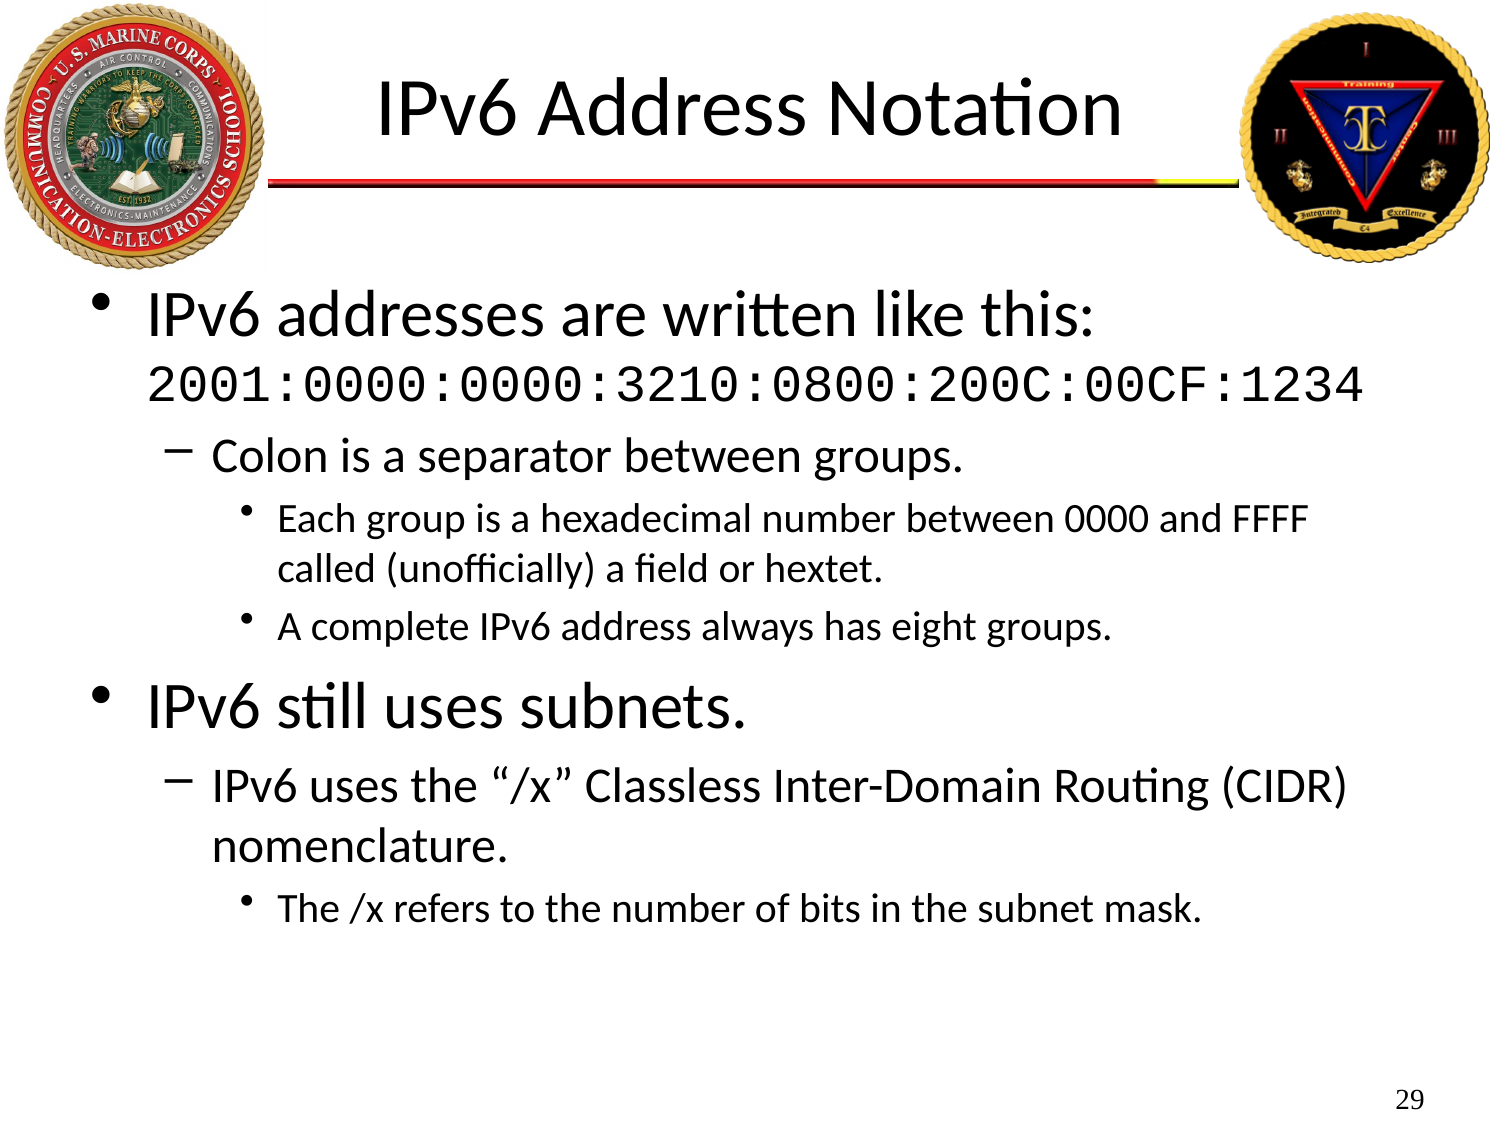

# IPv6 Address Notation
IPv6 addresses are written like this:
2001:0000:0000:3210:0800:200C:00CF:1234
Colon is a separator between groups.
Each group is a hexadecimal number between 0000 and FFFF called (unofficially) a field or hextet.
A complete IPv6 address always has eight groups.
IPv6 still uses subnets.
IPv6 uses the “/x” Classless Inter-Domain Routing (CIDR) nomenclature.
The /x refers to the number of bits in the subnet mask.